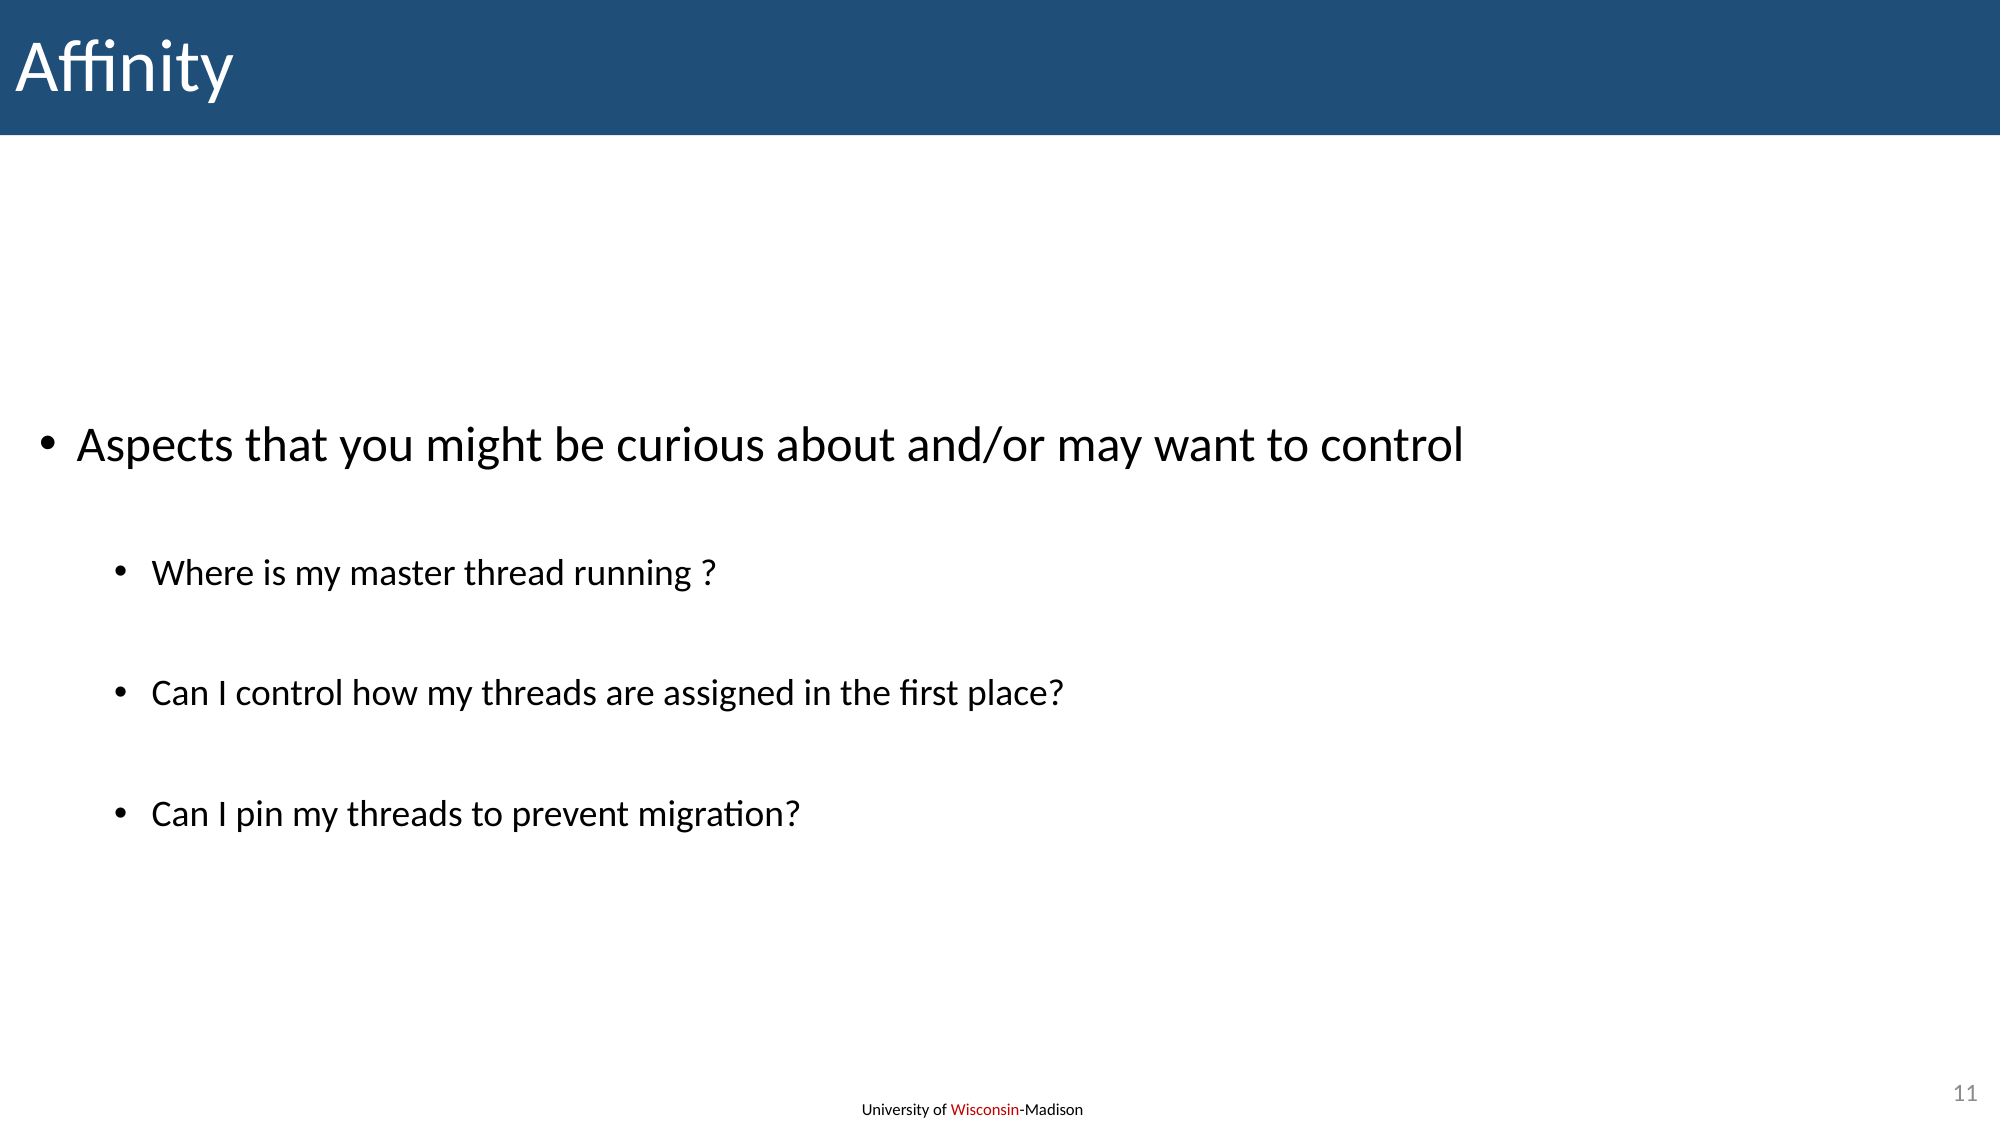

# Affinity

Aspects that you might be curious about and/or may want to control

Where is my master thread running ?

Can I control how my threads are assigned in the first place?

Can I pin my threads to prevent migration?
11